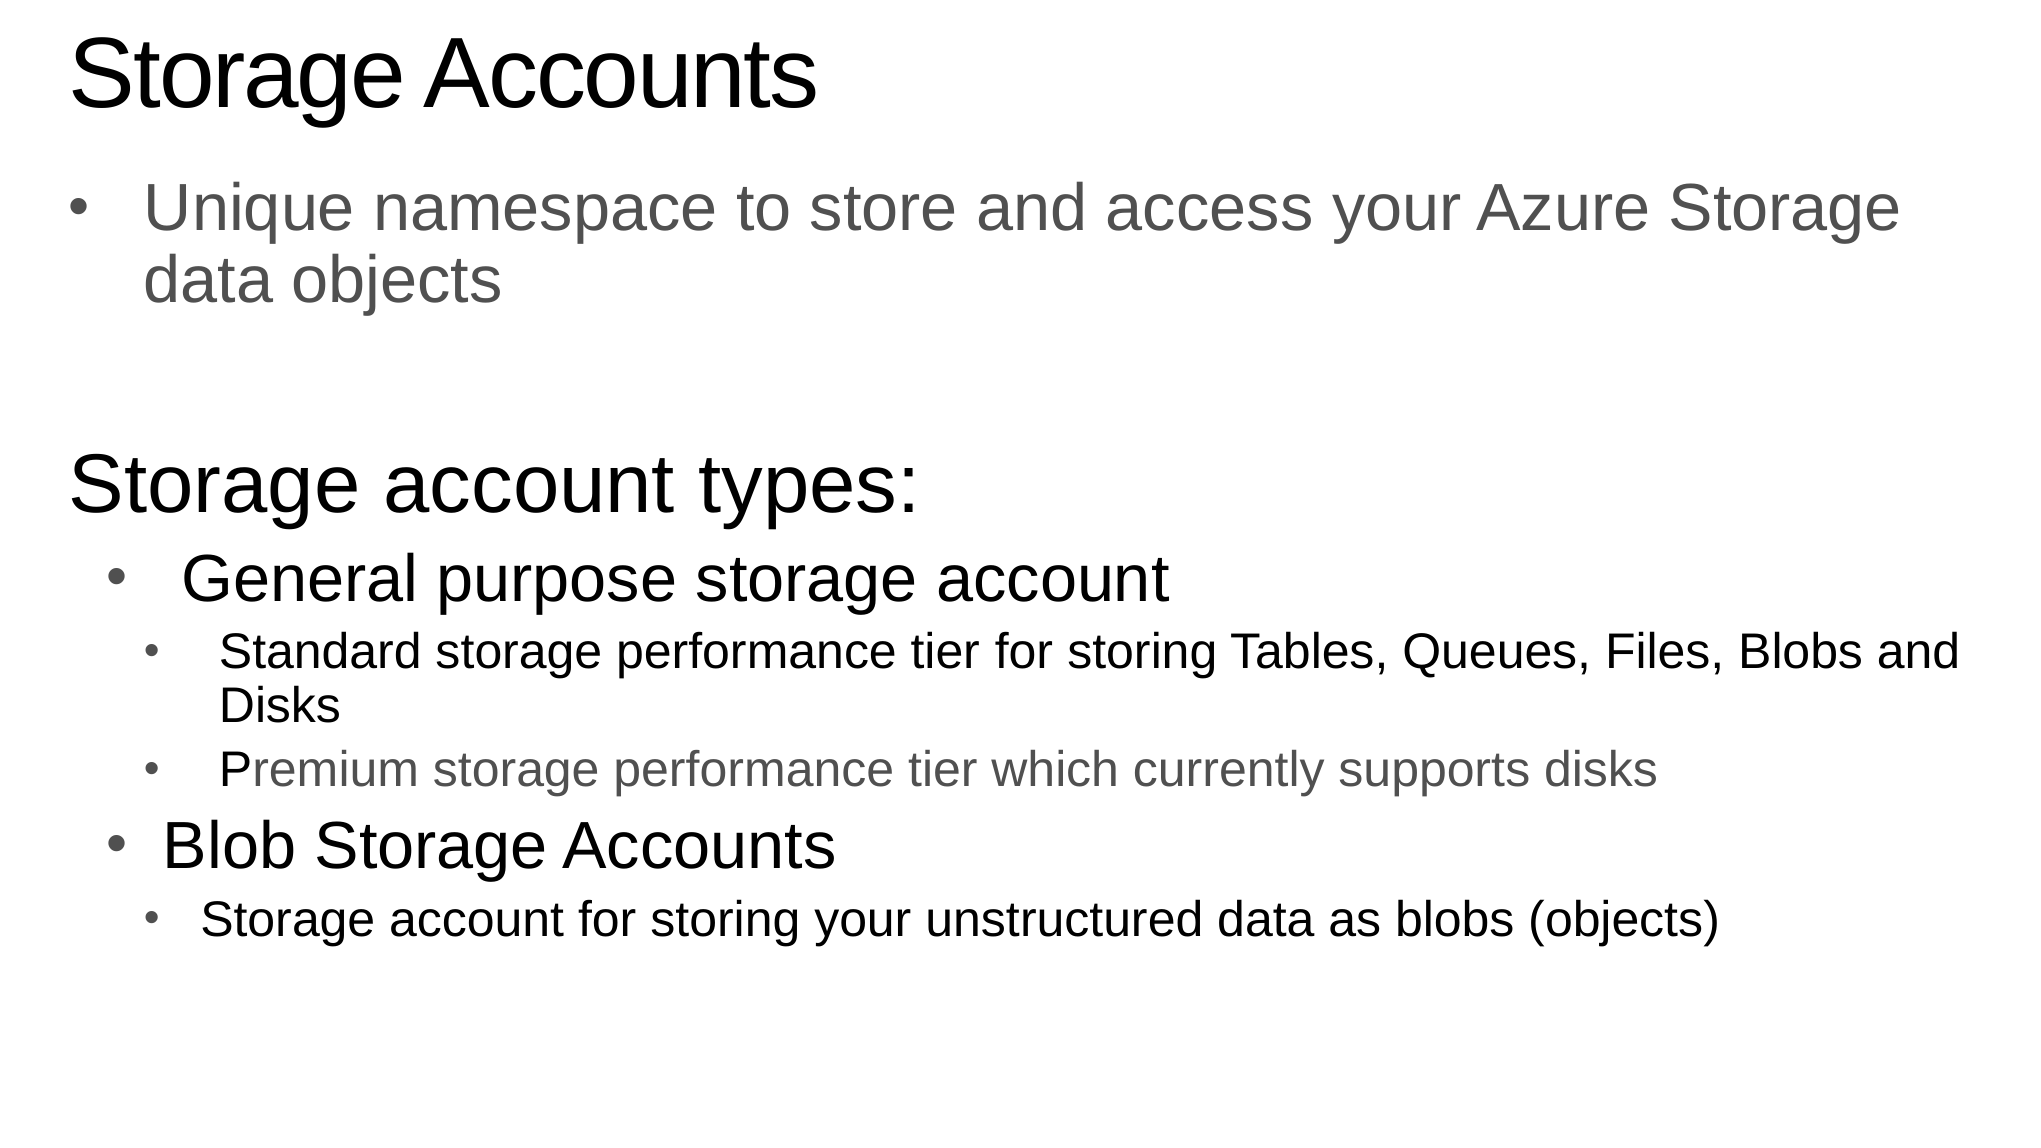

# Storage Accounts
Unique namespace to store and access your Azure Storage data objects

Storage account types:
General purpose storage account
Standard storage performance tier for storing Tables, Queues, Files, Blobs and Disks
Premium storage performance tier which currently supports disks
Blob Storage Accounts
Storage account for storing your unstructured data as blobs (objects)